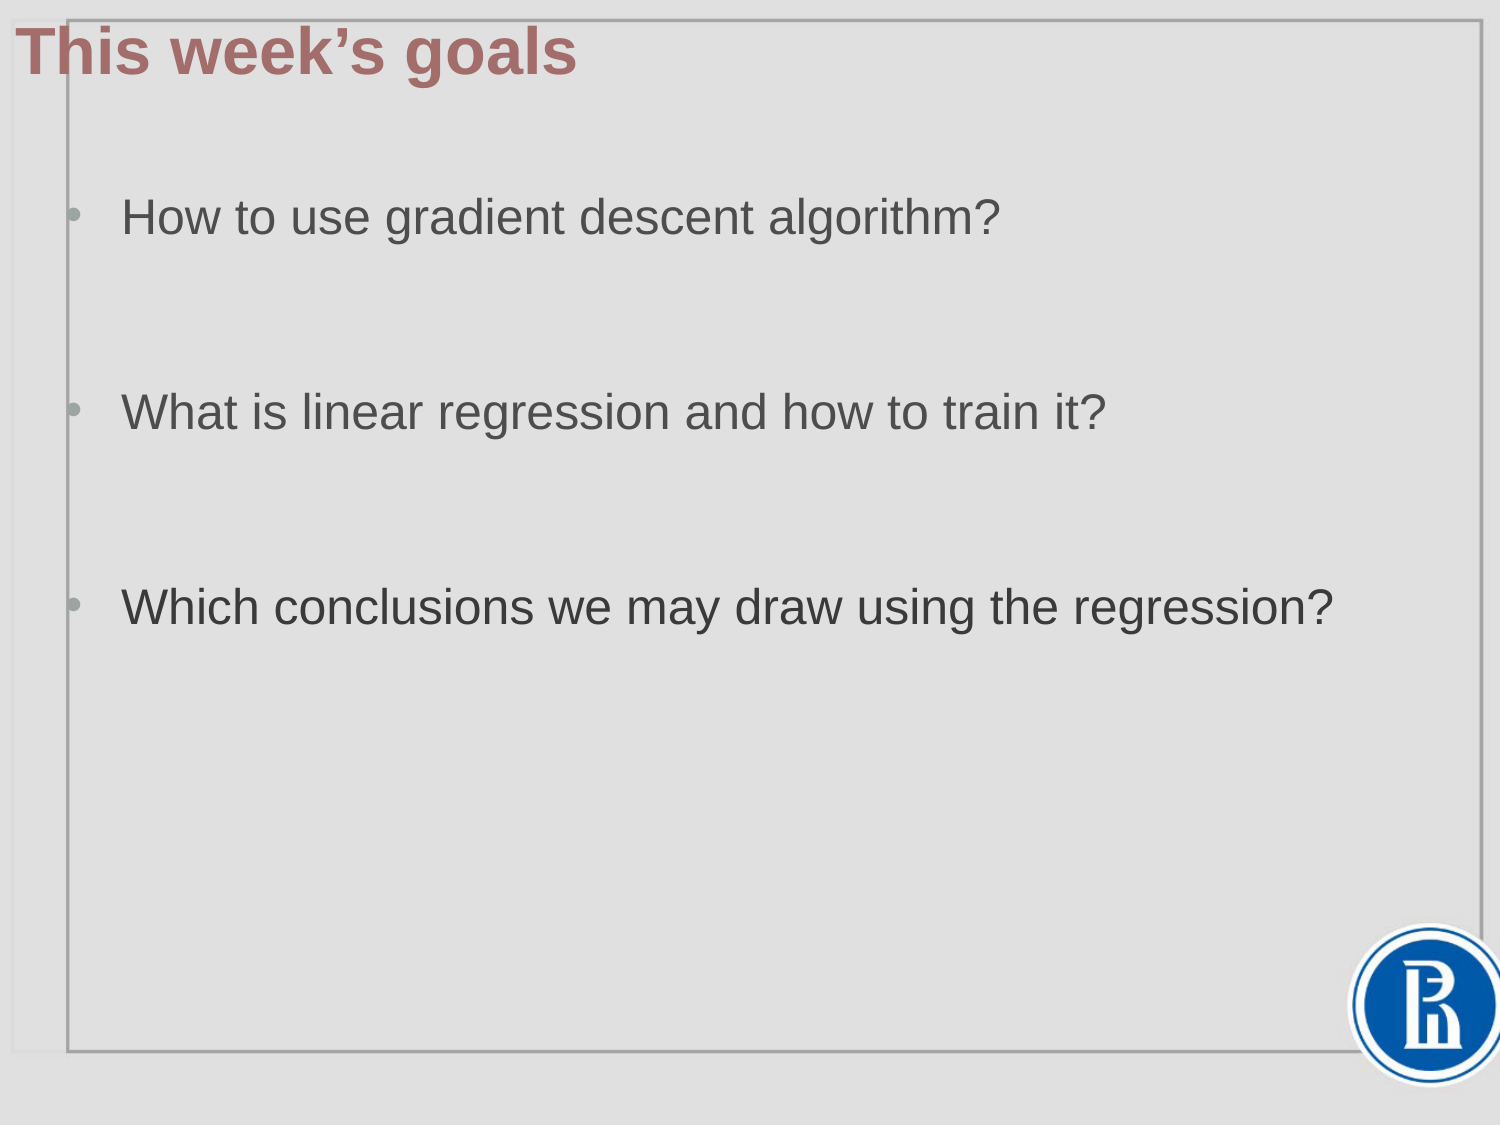

# This week’s goals
How to use gradient descent algorithm?

What is linear regression and how to train it?

Which conclusions we may draw using the regression?